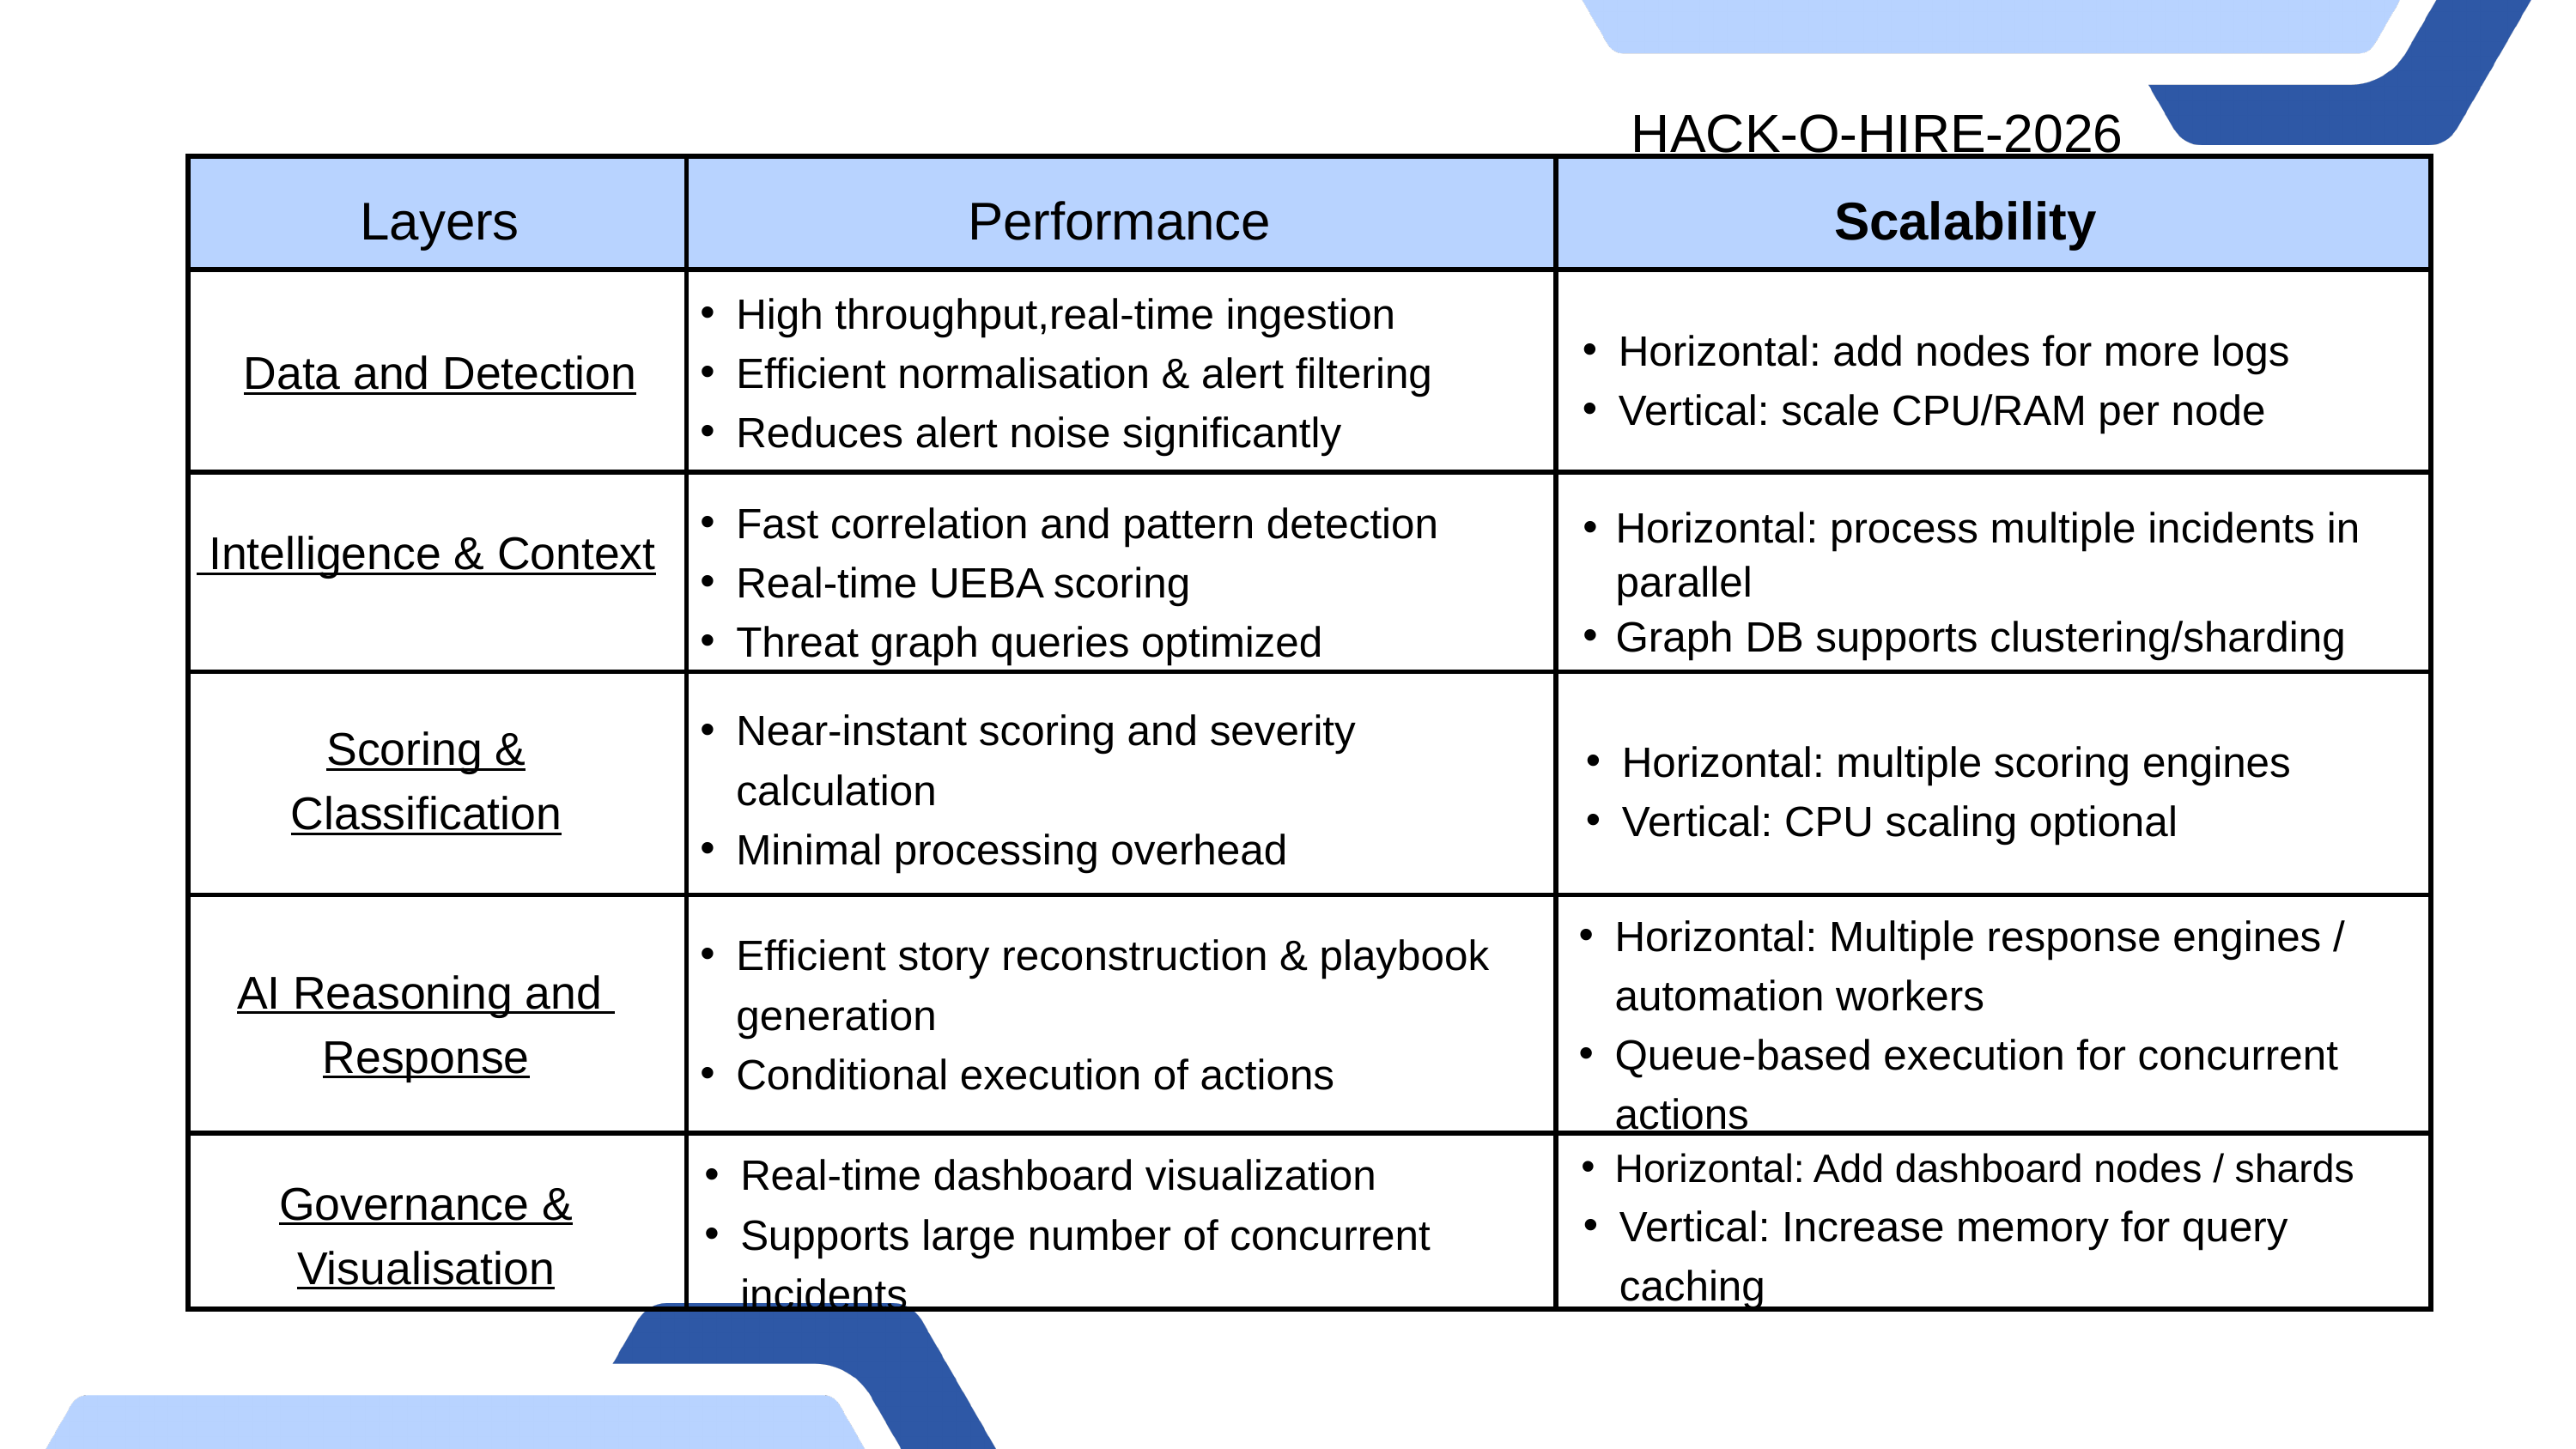

HACK-O-HIRE-2026
|  |  |  |
| --- | --- | --- |
|  |  |  |
|  |  |  |
|  |  |  |
|  |  |  |
|  |  |  |
Performance
Scalability
Layers
High throughput,real-time ingestion
Efficient normalisation & alert filtering
Reduces alert noise significantly
Horizontal: add nodes for more logs
Vertical: scale CPU/RAM per node
Data and Detection
Fast correlation and pattern detection
Real-time UEBA scoring
Threat graph queries optimized
Horizontal: process multiple incidents in parallel
Graph DB supports clustering/sharding
 Intelligence & Context

Near-instant scoring and severity calculation
Minimal processing overhead

Scoring &
Classification
Horizontal: multiple scoring engines
Vertical: CPU scaling optional
Horizontal: Multiple response engines / automation workers
Queue-based execution for concurrent actions
Efficient story reconstruction & playbook generation
Conditional execution of actions

AI Reasoning and
Response
Horizontal: Add dashboard nodes / shards
Vertical: Increase memory for query       caching
Real-time dashboard visualization
Supports large number of concurrent incidents

Governance &
Visualisation